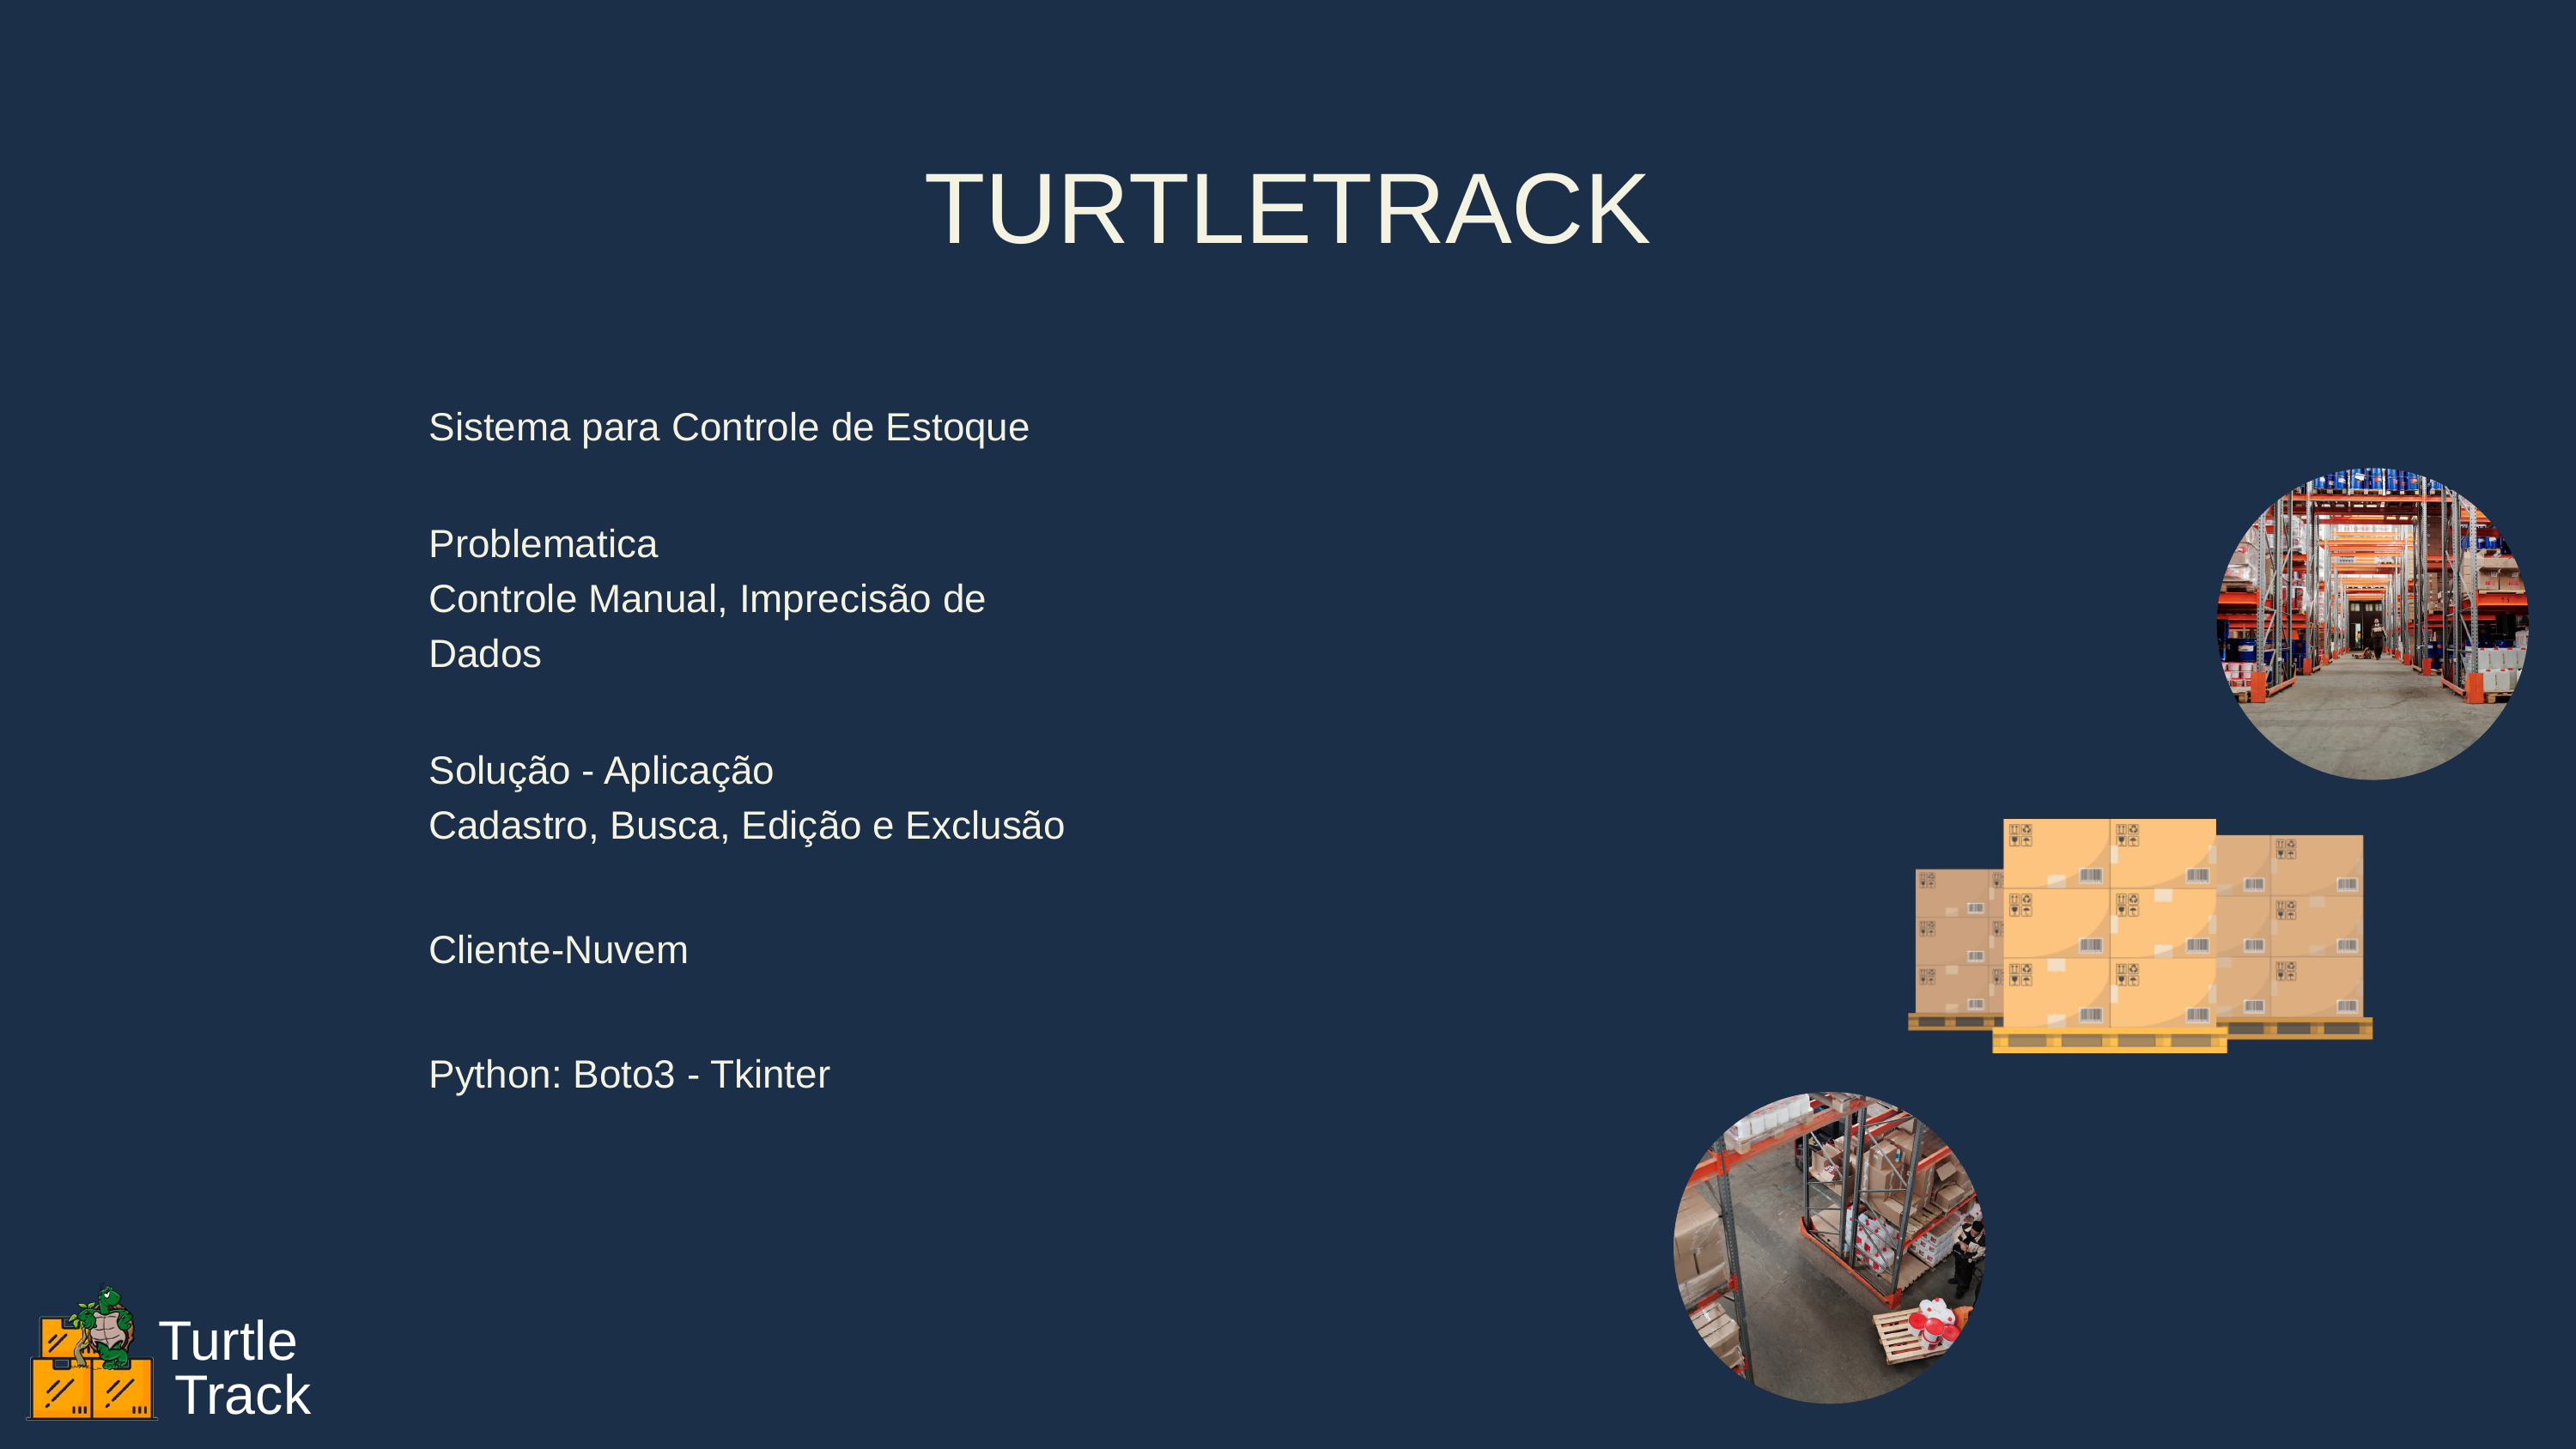

TURTLETRACK
| Sistema para Controle de Estoque |
| --- |
| Problematica Controle Manual, Imprecisão de Dados |
| Solução - Aplicação Cadastro, Busca, Edição e Exclusão |
| Cliente-Nuvem |
| Python: Boto3 - Tkinter |

Turtle
Track